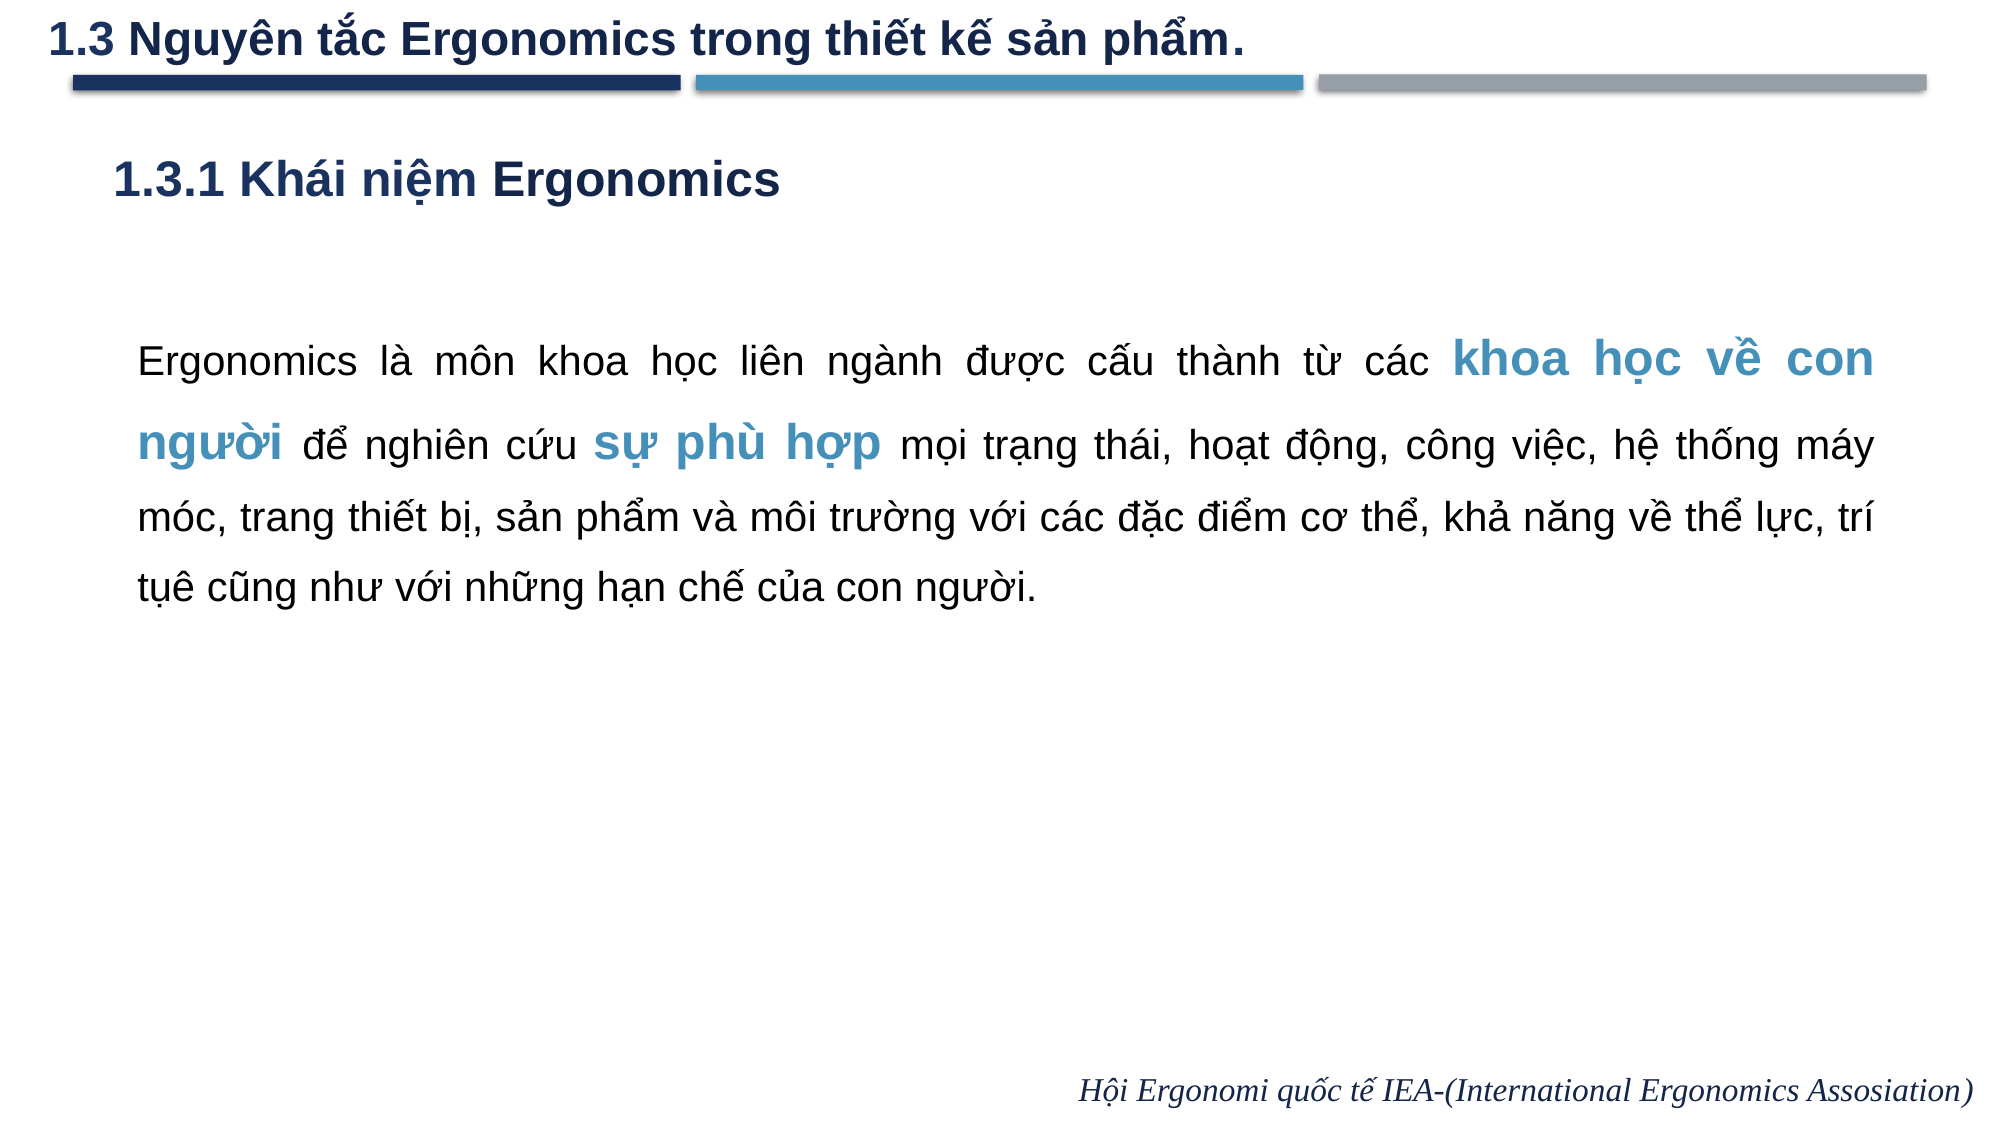

1.3 Nguyên tắc Ergonomics trong thiết kế sản phẩm.
1.3.1 Khái niệm Ergonomics
Ergonomics là môn khoa học liên ngành được cấu thành từ các khoa học về con người để nghiên cứu sự phù hợp mọi trạng thái, hoạt động, công việc, hệ thống máy móc, trang thiết bị, sản phẩm và môi trường với các đặc điểm cơ thể, khả năng về thể lực, trí tụê cũng như với những hạn chế của con người.
Hội Ergonomi quốc tế IEA-(International Ergonomics Assosiation)